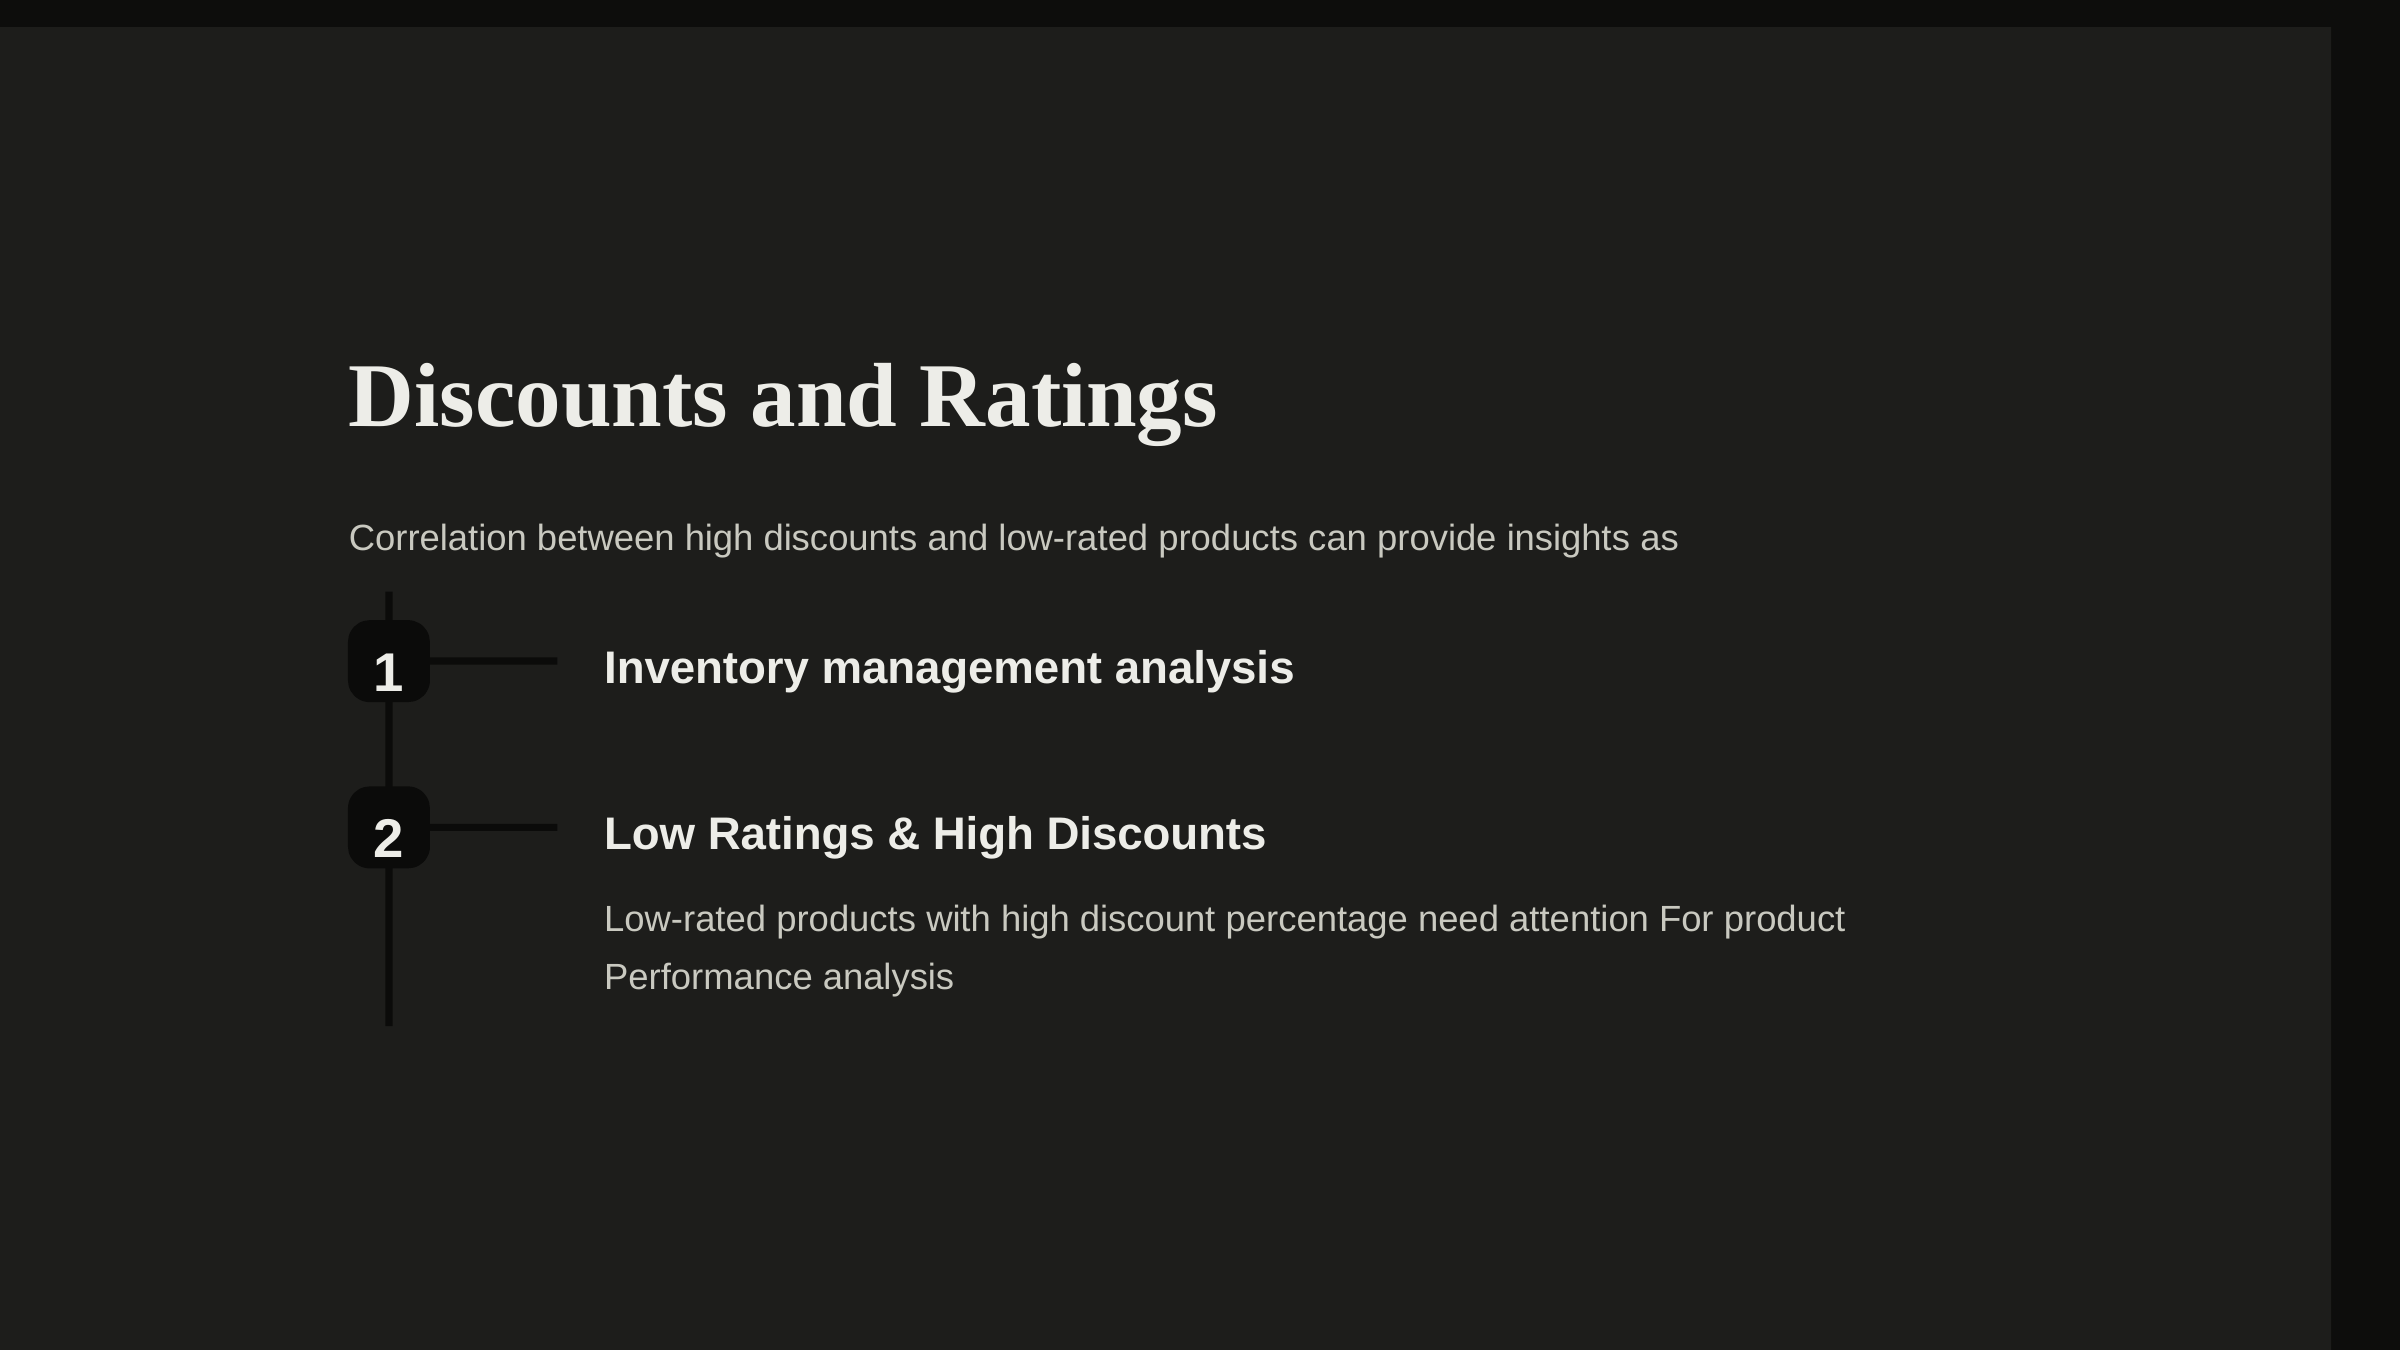

Discounts and Ratings
Correlation between high discounts and low-rated products can provide insights as

1
Inventory management analysis

2
Low Ratings & High Discounts

Low-rated products with high discount percentage need attention For product Performance analysis